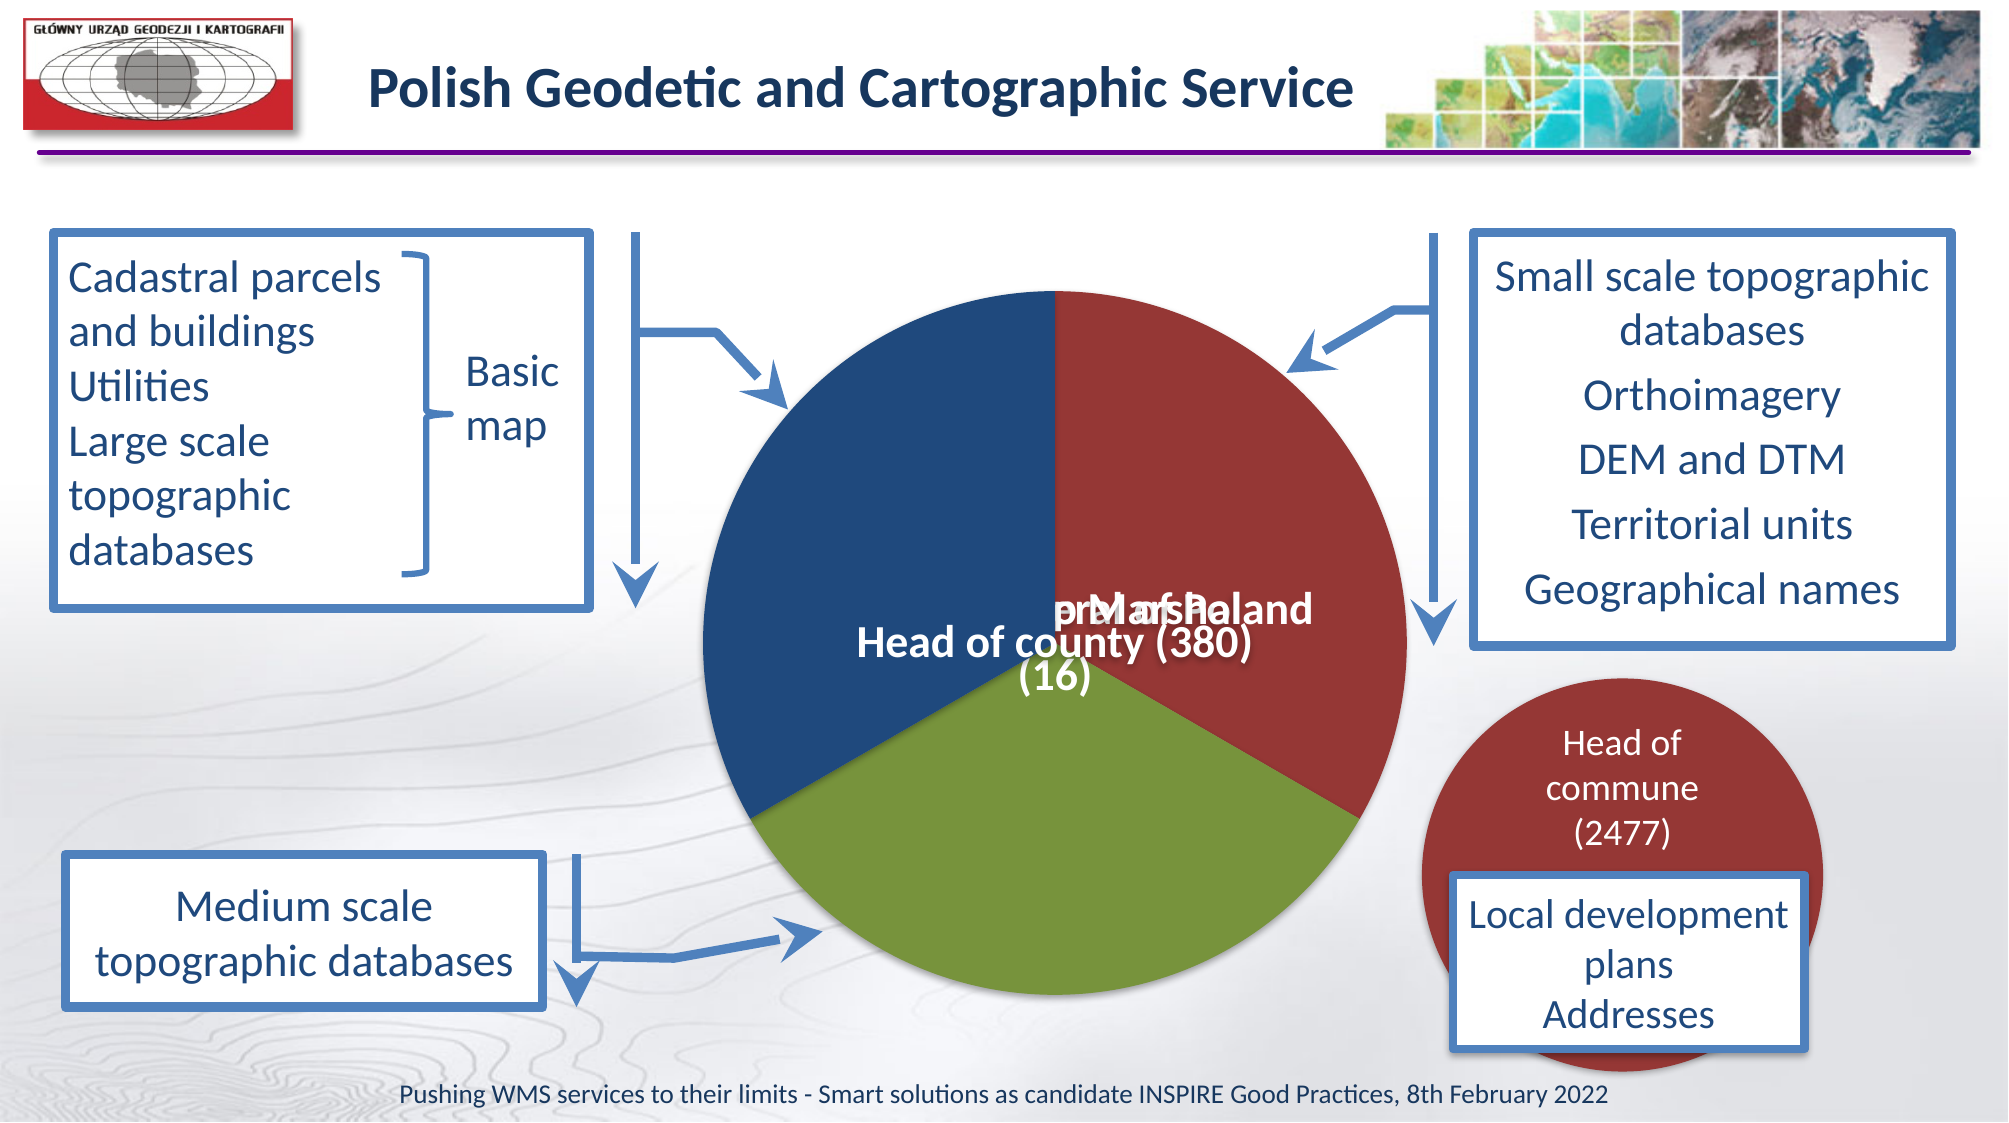

# Polish Geodetic and Cartographic Service

Small scale topographic databases

Orthoimagery

DEM and DTM

Territorial units

Geographical names

Cadastral parcels
and buildings
Utilities
Large scale
topographic
databases

Surveyor General of Poland
(1)
Voivodship Marshal
(16)
Head of county (380)

Basic
map
Head of commune
(2477)

Local development plans
Addresses
Medium scale topographic databases
Pushing WMS services to their limits - Smart solutions as candidate INSPIRE Good Practices, 8th February 2022